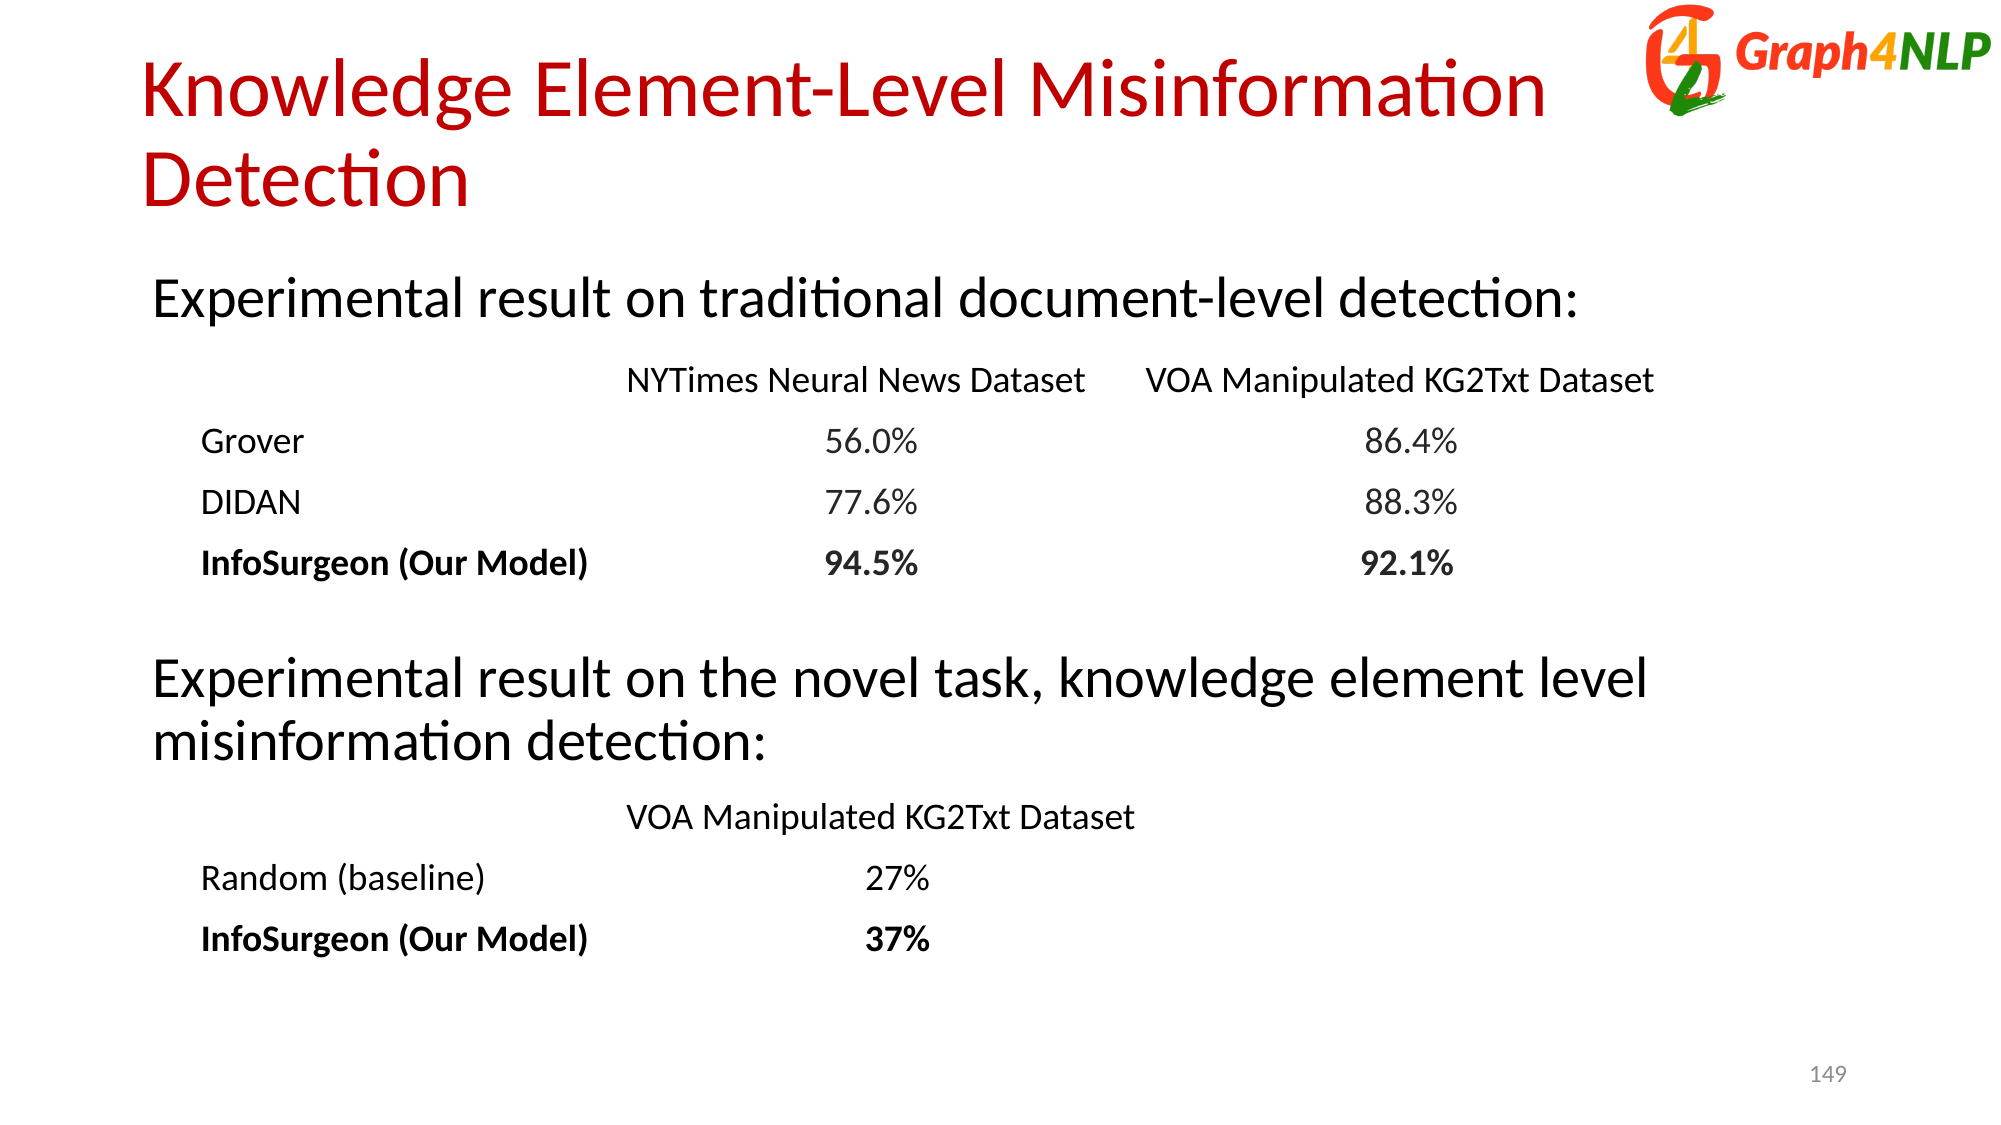

# Knowledge Element-Level Misinformation Detection
Experimental result on traditional document-level detection:

Experimental result on the novel task, knowledge element level misinformation detection:

|  | NYTimes Neural News Dataset | VOA Manipulated KG2Txt Dataset |
| --- | --- | --- |
| Grover | 56.0% | 86.4% |
| DIDAN | 77.6% | 88.3% |
| InfoSurgeon (Our Model) | 94.5% | 92.1% |
|  | VOA Manipulated KG2Txt Dataset |
| --- | --- |
| Random (baseline) | 27% |
| InfoSurgeon (Our Model) | 37% |
149